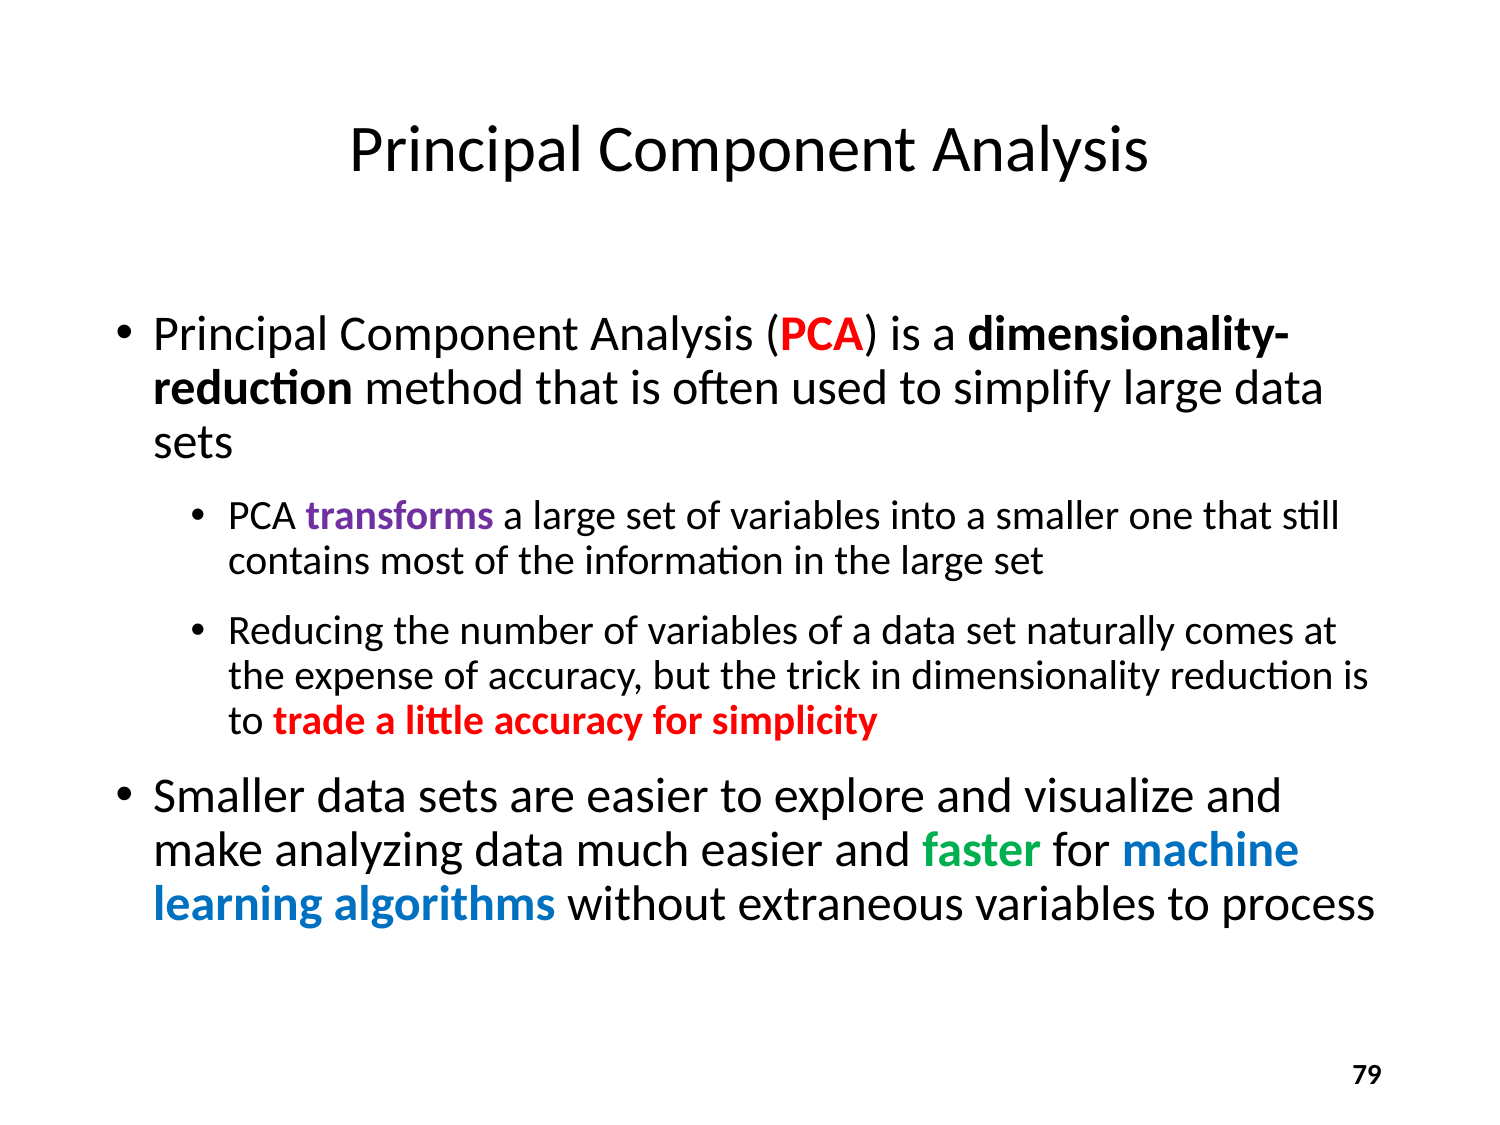

# Principal Component Analysis
Principal Component Analysis (PCA) is a dimensionality-reduction method that is often used to simplify large data sets
PCA transforms a large set of variables into a smaller one that still contains most of the information in the large set
Reducing the number of variables of a data set naturally comes at the expense of accuracy, but the trick in dimensionality reduction is to trade a little accuracy for simplicity
Smaller data sets are easier to explore and visualize and make analyzing data much easier and faster for machine learning algorithms without extraneous variables to process
79